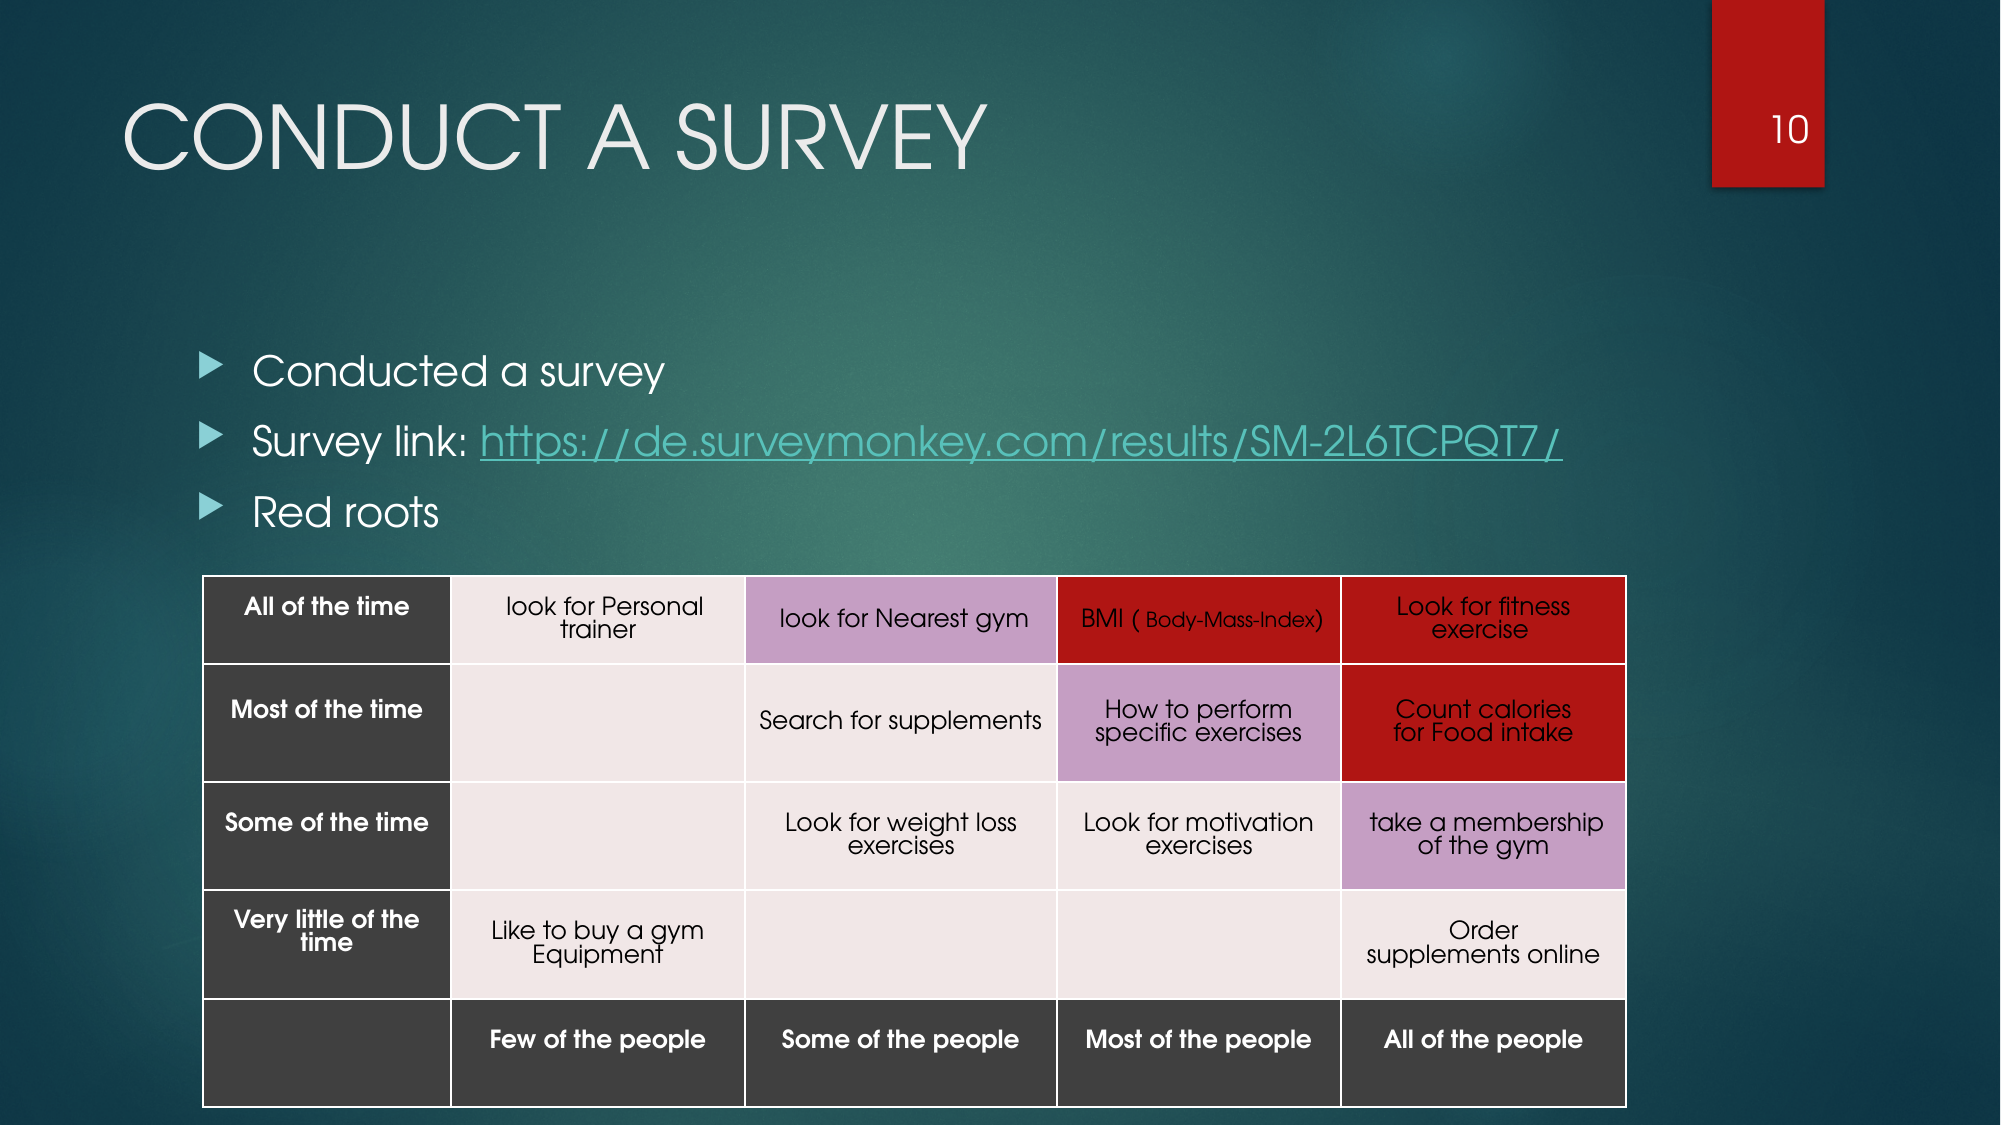

# CONDUCT A SURVEY
10
Conducted a survey
Survey link: https://de.surveymonkey.com/results/SM-2L6TCPQT7/
Red roots

| All of the time | look for Personal trainer | look for Nearest gym | BMI ( Body-Mass-Index) | Look for fitness exercise |
| --- | --- | --- | --- | --- |
| Most of the time |  | Search for supplements | How to perform specific exercises | Count calories for Food intake |
| Some of the time |  | Look for weight loss exercises | Look for motivation exercises | take a membership of the gym |
| Very little of the time | Like to buy a gym Equipment |  |  | Order supplements online |
|  | Few of the people | Some of the people | Most of the people | All of the people |